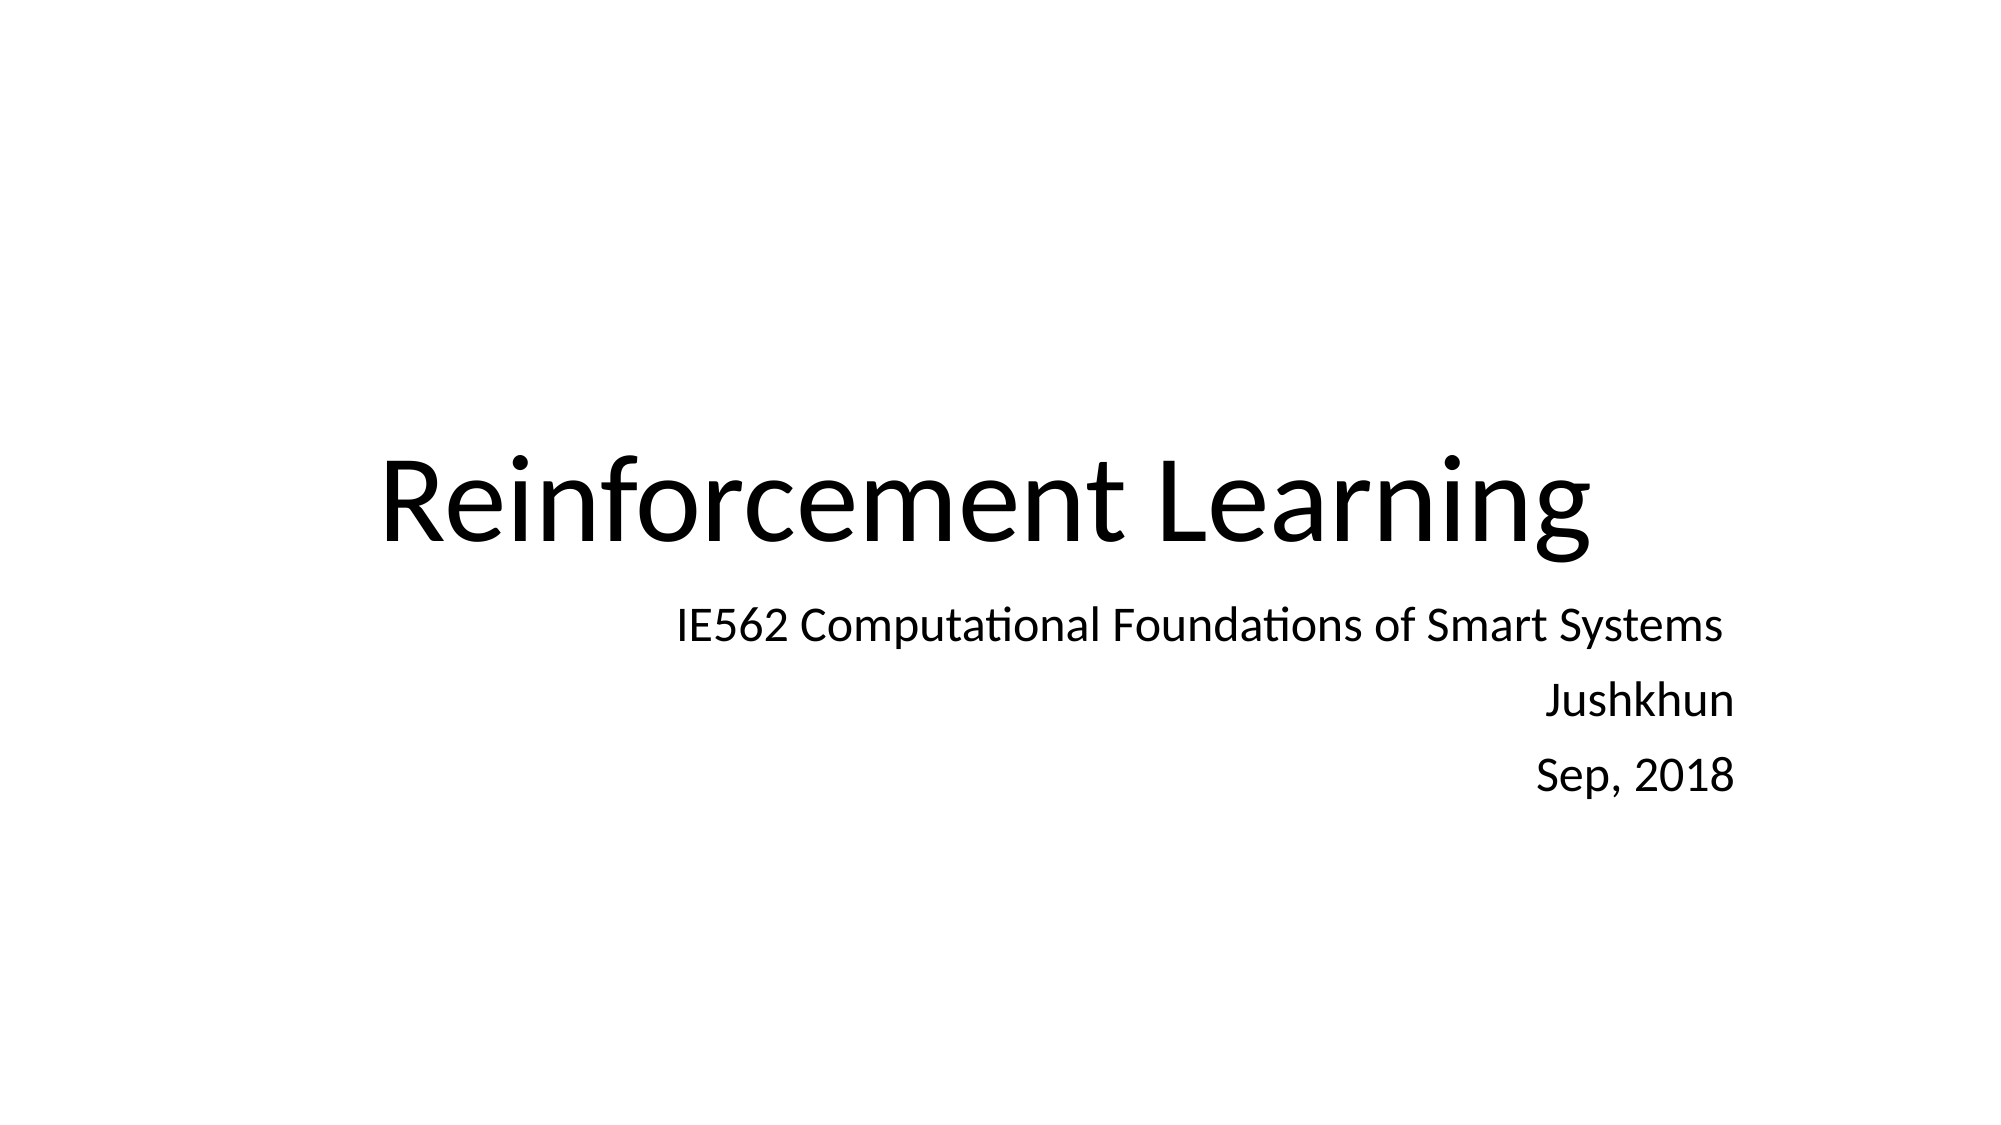

# Reinforcement Learning
IE562 Computational Foundations of Smart Systems
Jushkhun
Sep, 2018